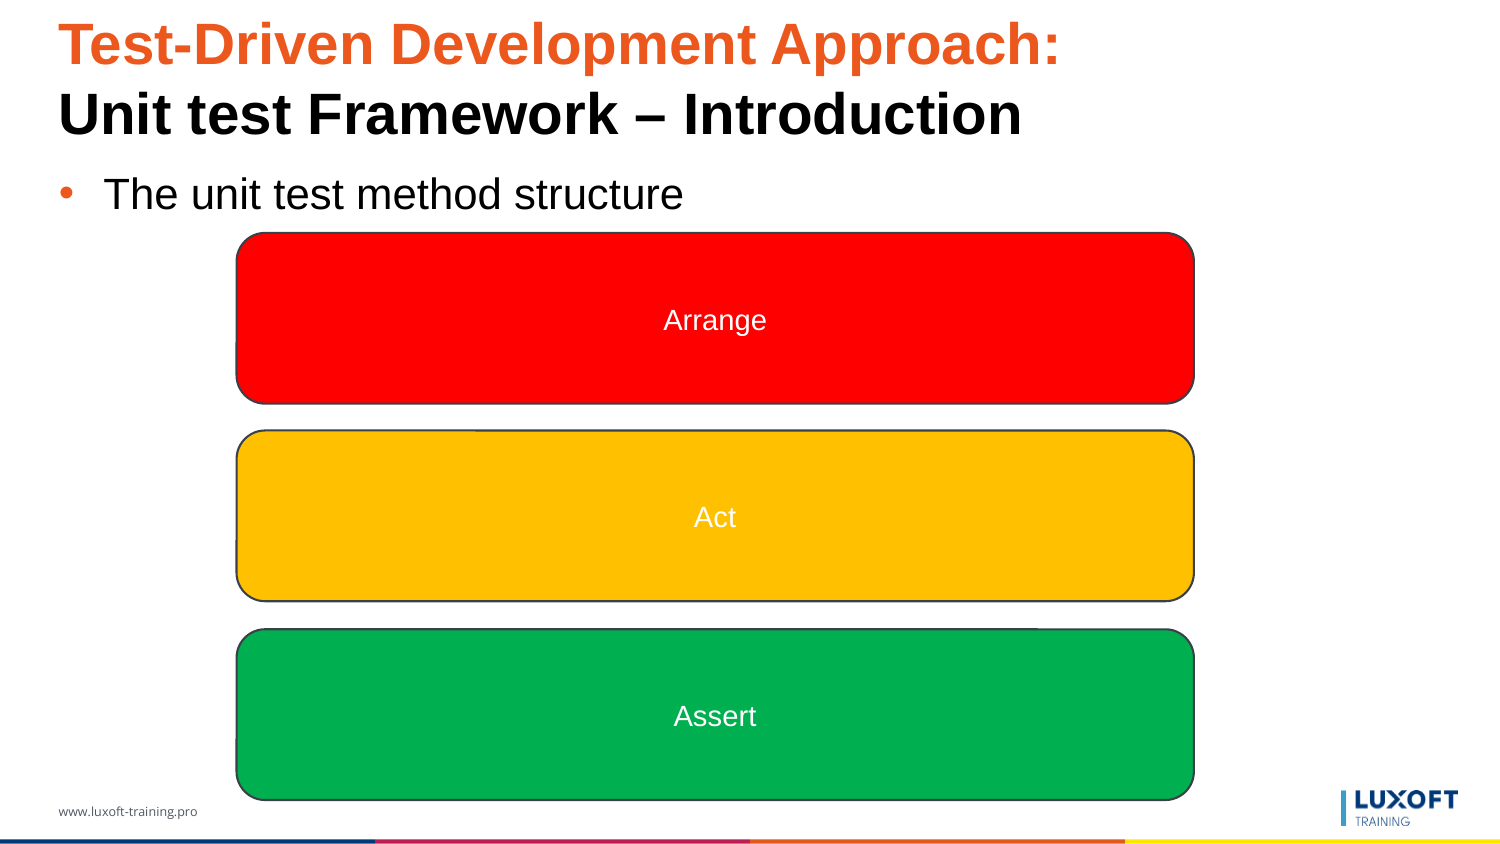

# Test-Driven Development Approach: Unit test Framework – Introduction
The unit test method structure

Arrange
Act
Assert